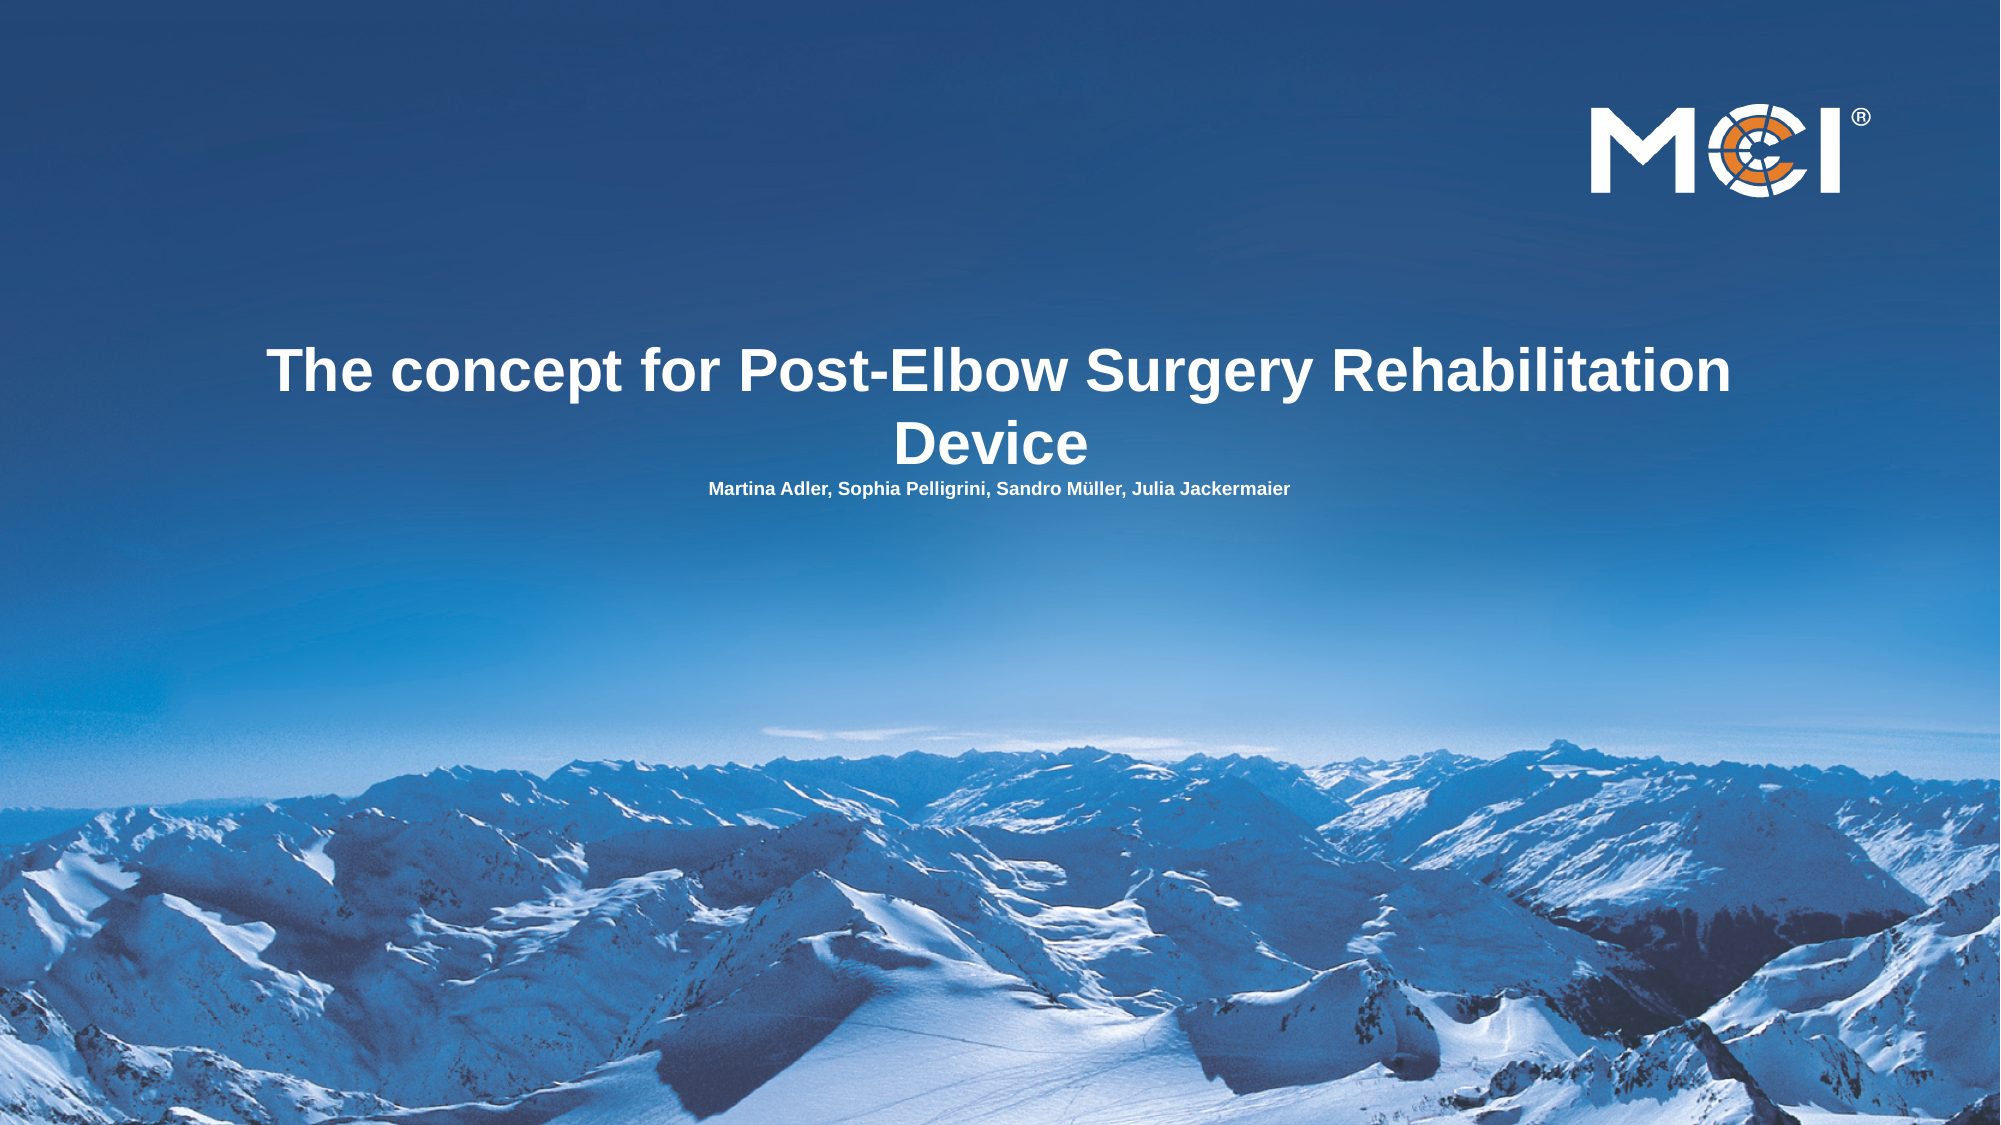

# The concept for Post-Elbow Surgery Rehabilitation Device Martina Adler, Sophia Pelligrini, Sandro Müller, Julia Jackermaier